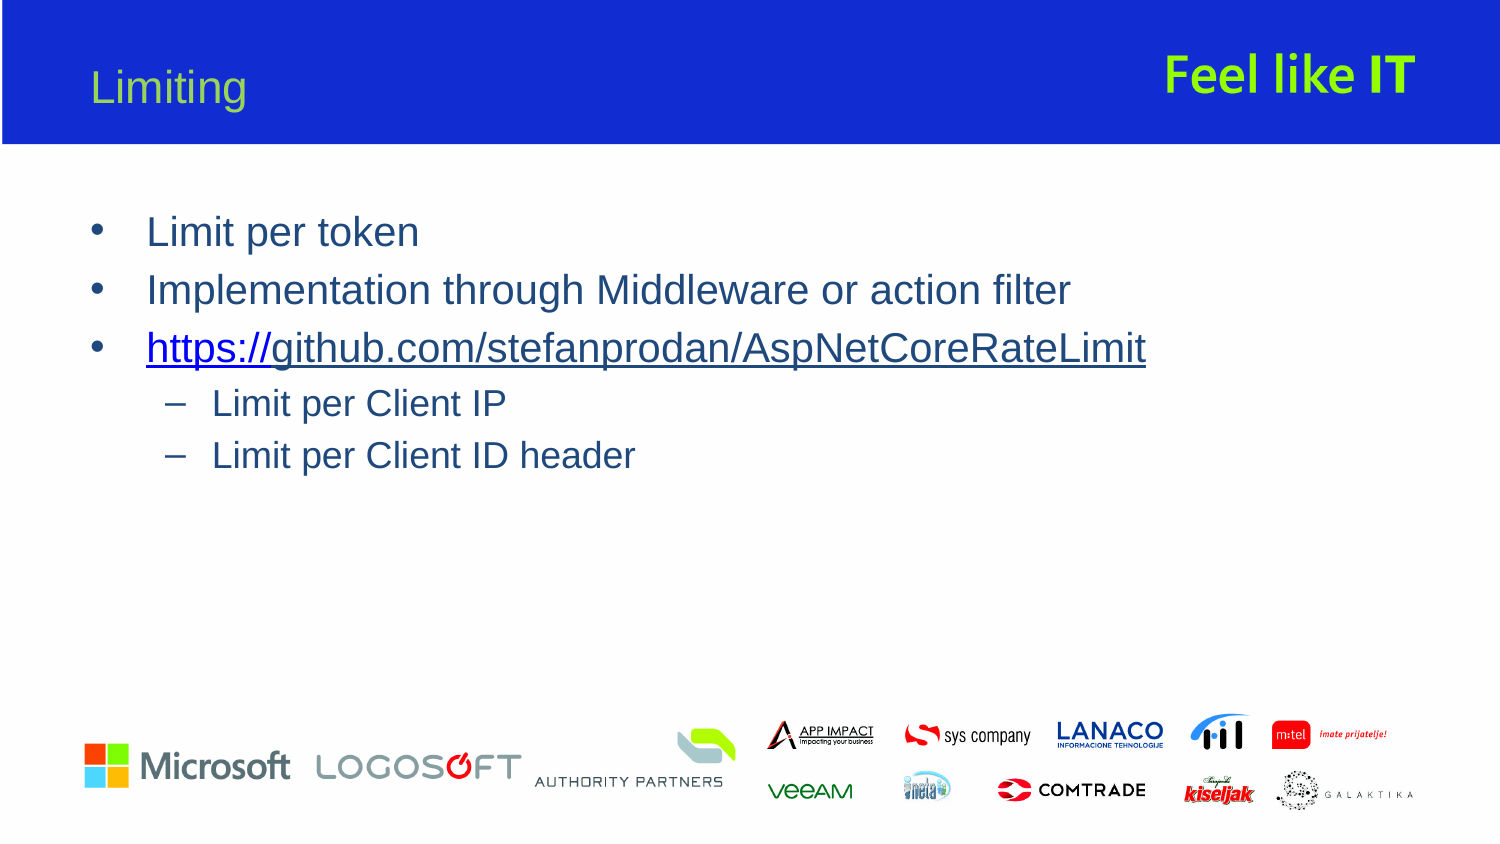

# Limiting
Limit per token
Implementation through Middleware or action filter
https://github.com/stefanprodan/AspNetCoreRateLimit
Limit per Client IP
Limit per Client ID header